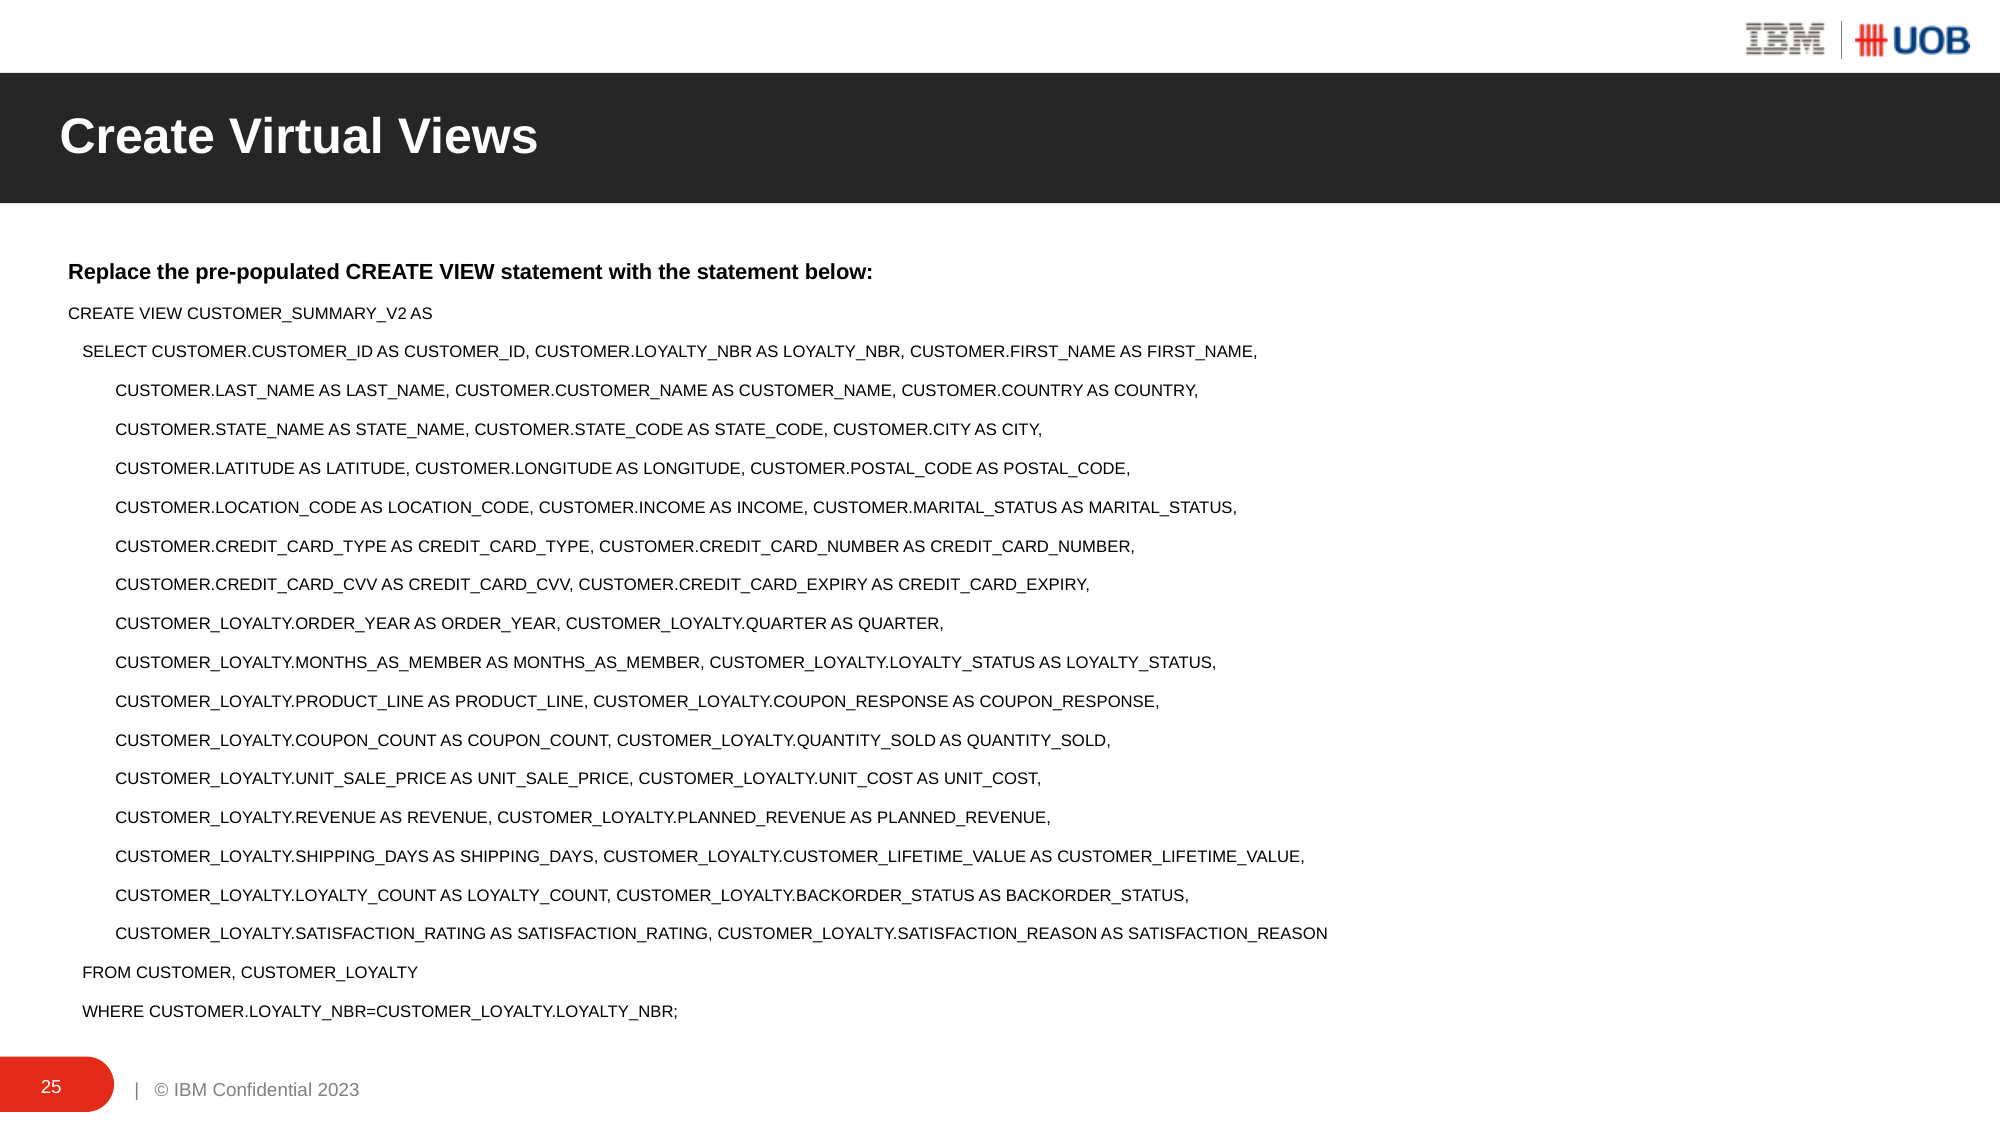

# Create Virtual Views
Replace the pre-populated CREATE VIEW statement with the statement below:
CREATE VIEW CUSTOMER_SUMMARY_V2 AS
   SELECT CUSTOMER.CUSTOMER_ID AS CUSTOMER_ID, CUSTOMER.LOYALTY_NBR AS LOYALTY_NBR, CUSTOMER.FIRST_NAME AS FIRST_NAME,
          CUSTOMER.LAST_NAME AS LAST_NAME, CUSTOMER.CUSTOMER_NAME AS CUSTOMER_NAME, CUSTOMER.COUNTRY AS COUNTRY,
          CUSTOMER.STATE_NAME AS STATE_NAME, CUSTOMER.STATE_CODE AS STATE_CODE, CUSTOMER.CITY AS CITY,
          CUSTOMER.LATITUDE AS LATITUDE, CUSTOMER.LONGITUDE AS LONGITUDE, CUSTOMER.POSTAL_CODE AS POSTAL_CODE,
          CUSTOMER.LOCATION_CODE AS LOCATION_CODE, CUSTOMER.INCOME AS INCOME, CUSTOMER.MARITAL_STATUS AS MARITAL_STATUS,
          CUSTOMER.CREDIT_CARD_TYPE AS CREDIT_CARD_TYPE, CUSTOMER.CREDIT_CARD_NUMBER AS CREDIT_CARD_NUMBER,
          CUSTOMER.CREDIT_CARD_CVV AS CREDIT_CARD_CVV, CUSTOMER.CREDIT_CARD_EXPIRY AS CREDIT_CARD_EXPIRY,
          CUSTOMER_LOYALTY.ORDER_YEAR AS ORDER_YEAR, CUSTOMER_LOYALTY.QUARTER AS QUARTER,
          CUSTOMER_LOYALTY.MONTHS_AS_MEMBER AS MONTHS_AS_MEMBER, CUSTOMER_LOYALTY.LOYALTY_STATUS AS LOYALTY_STATUS,
          CUSTOMER_LOYALTY.PRODUCT_LINE AS PRODUCT_LINE, CUSTOMER_LOYALTY.COUPON_RESPONSE AS COUPON_RESPONSE,
          CUSTOMER_LOYALTY.COUPON_COUNT AS COUPON_COUNT, CUSTOMER_LOYALTY.QUANTITY_SOLD AS QUANTITY_SOLD,
          CUSTOMER_LOYALTY.UNIT_SALE_PRICE AS UNIT_SALE_PRICE, CUSTOMER_LOYALTY.UNIT_COST AS UNIT_COST,
          CUSTOMER_LOYALTY.REVENUE AS REVENUE, CUSTOMER_LOYALTY.PLANNED_REVENUE AS PLANNED_REVENUE,
          CUSTOMER_LOYALTY.SHIPPING_DAYS AS SHIPPING_DAYS, CUSTOMER_LOYALTY.CUSTOMER_LIFETIME_VALUE AS CUSTOMER_LIFETIME_VALUE,
          CUSTOMER_LOYALTY.LOYALTY_COUNT AS LOYALTY_COUNT, CUSTOMER_LOYALTY.BACKORDER_STATUS AS BACKORDER_STATUS,
          CUSTOMER_LOYALTY.SATISFACTION_RATING AS SATISFACTION_RATING, CUSTOMER_LOYALTY.SATISFACTION_REASON AS SATISFACTION_REASON
   FROM CUSTOMER, CUSTOMER_LOYALTY
   WHERE CUSTOMER.LOYALTY_NBR=CUSTOMER_LOYALTY.LOYALTY_NBR;